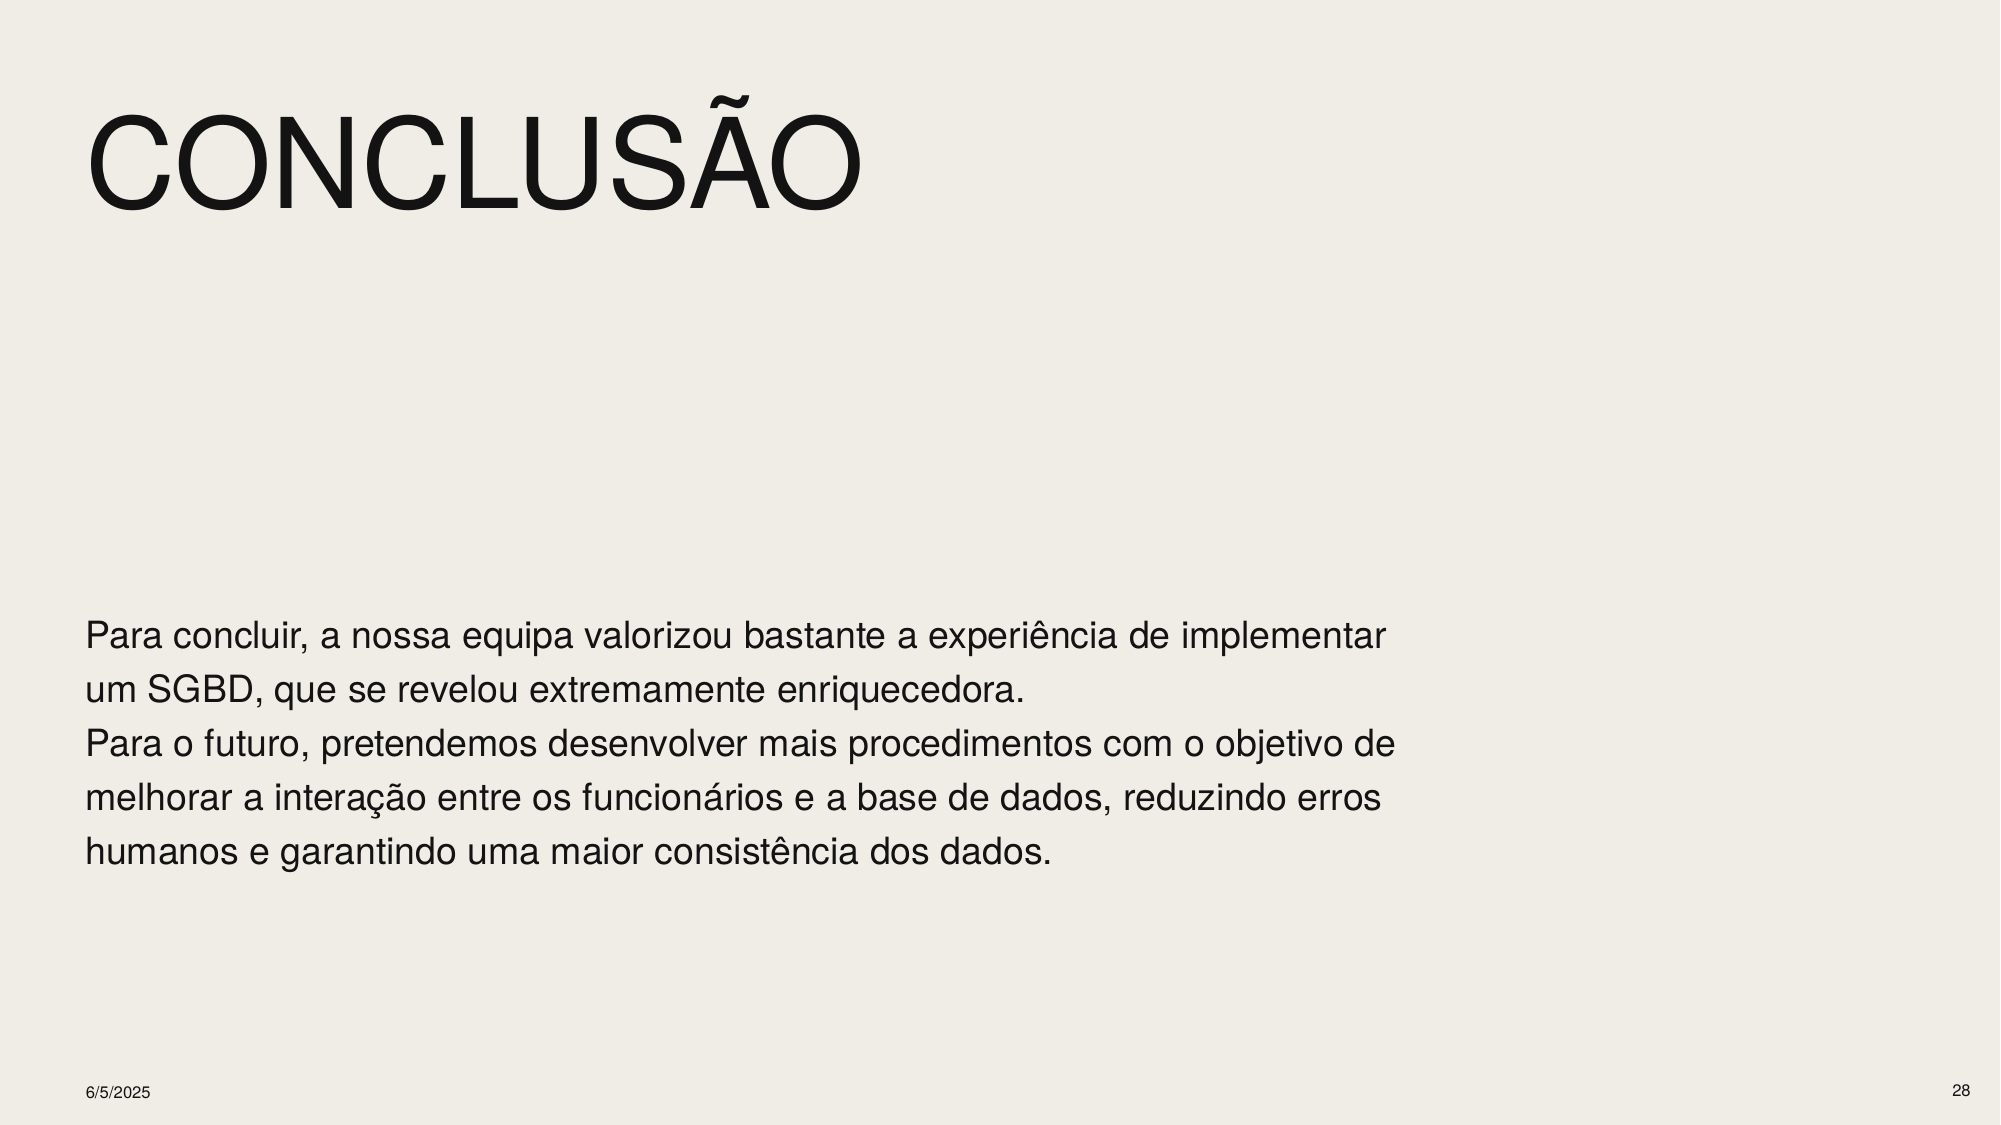

# Conclusão
Para concluir, a nossa equipa valorizou bastante a experiência de implementar um SGBD, que se revelou extremamente enriquecedora.
Para o futuro, pretendemos desenvolver mais procedimentos com o objetivo de melhorar a interação entre os funcionários e a base de dados, reduzindo erros humanos e garantindo uma maior consistência dos dados.
6/5/2025
28